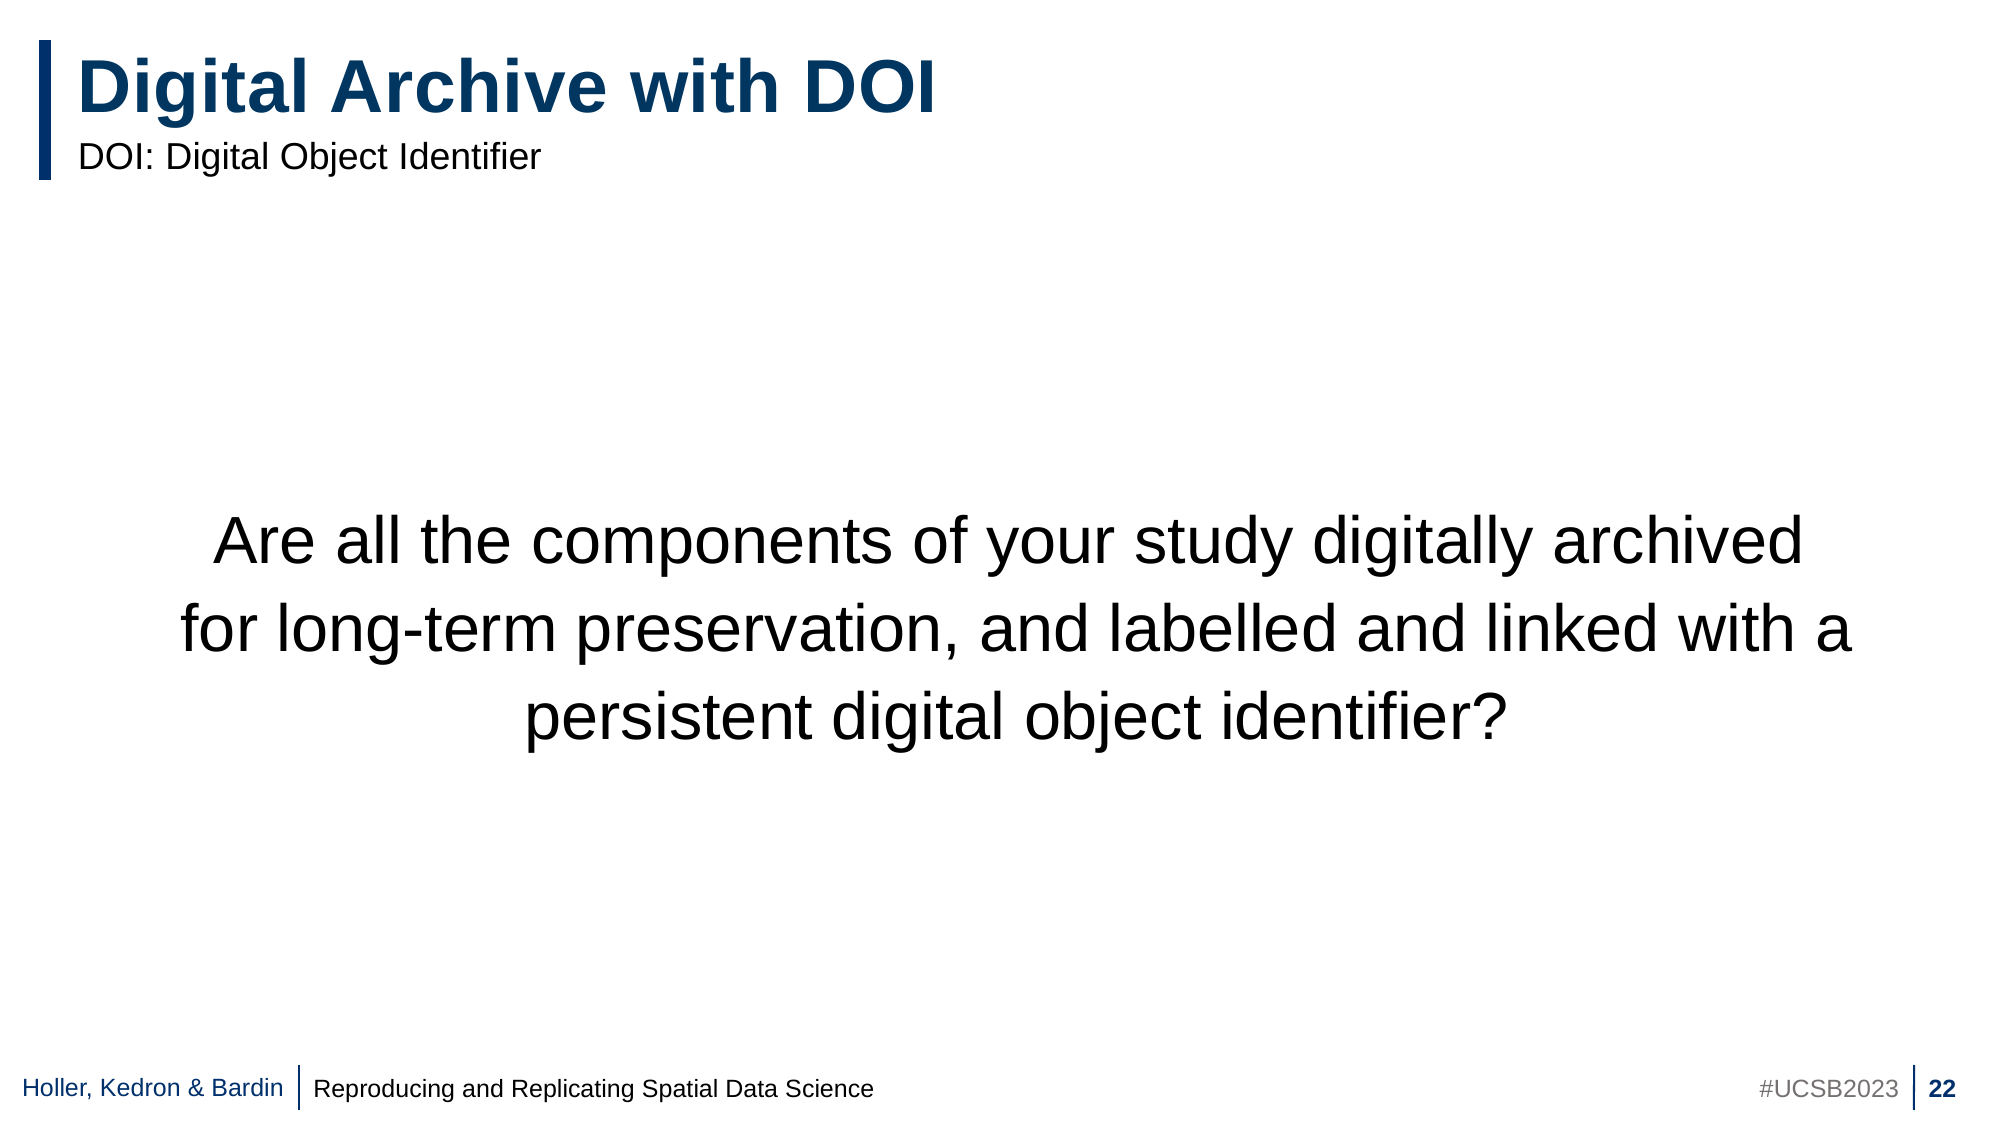

Digital Archive with DOI
DOI: Digital Object Identifier
Are all the components of your study digitally archived
for long-term preservation, and labelled and linked with a persistent digital object identifier?